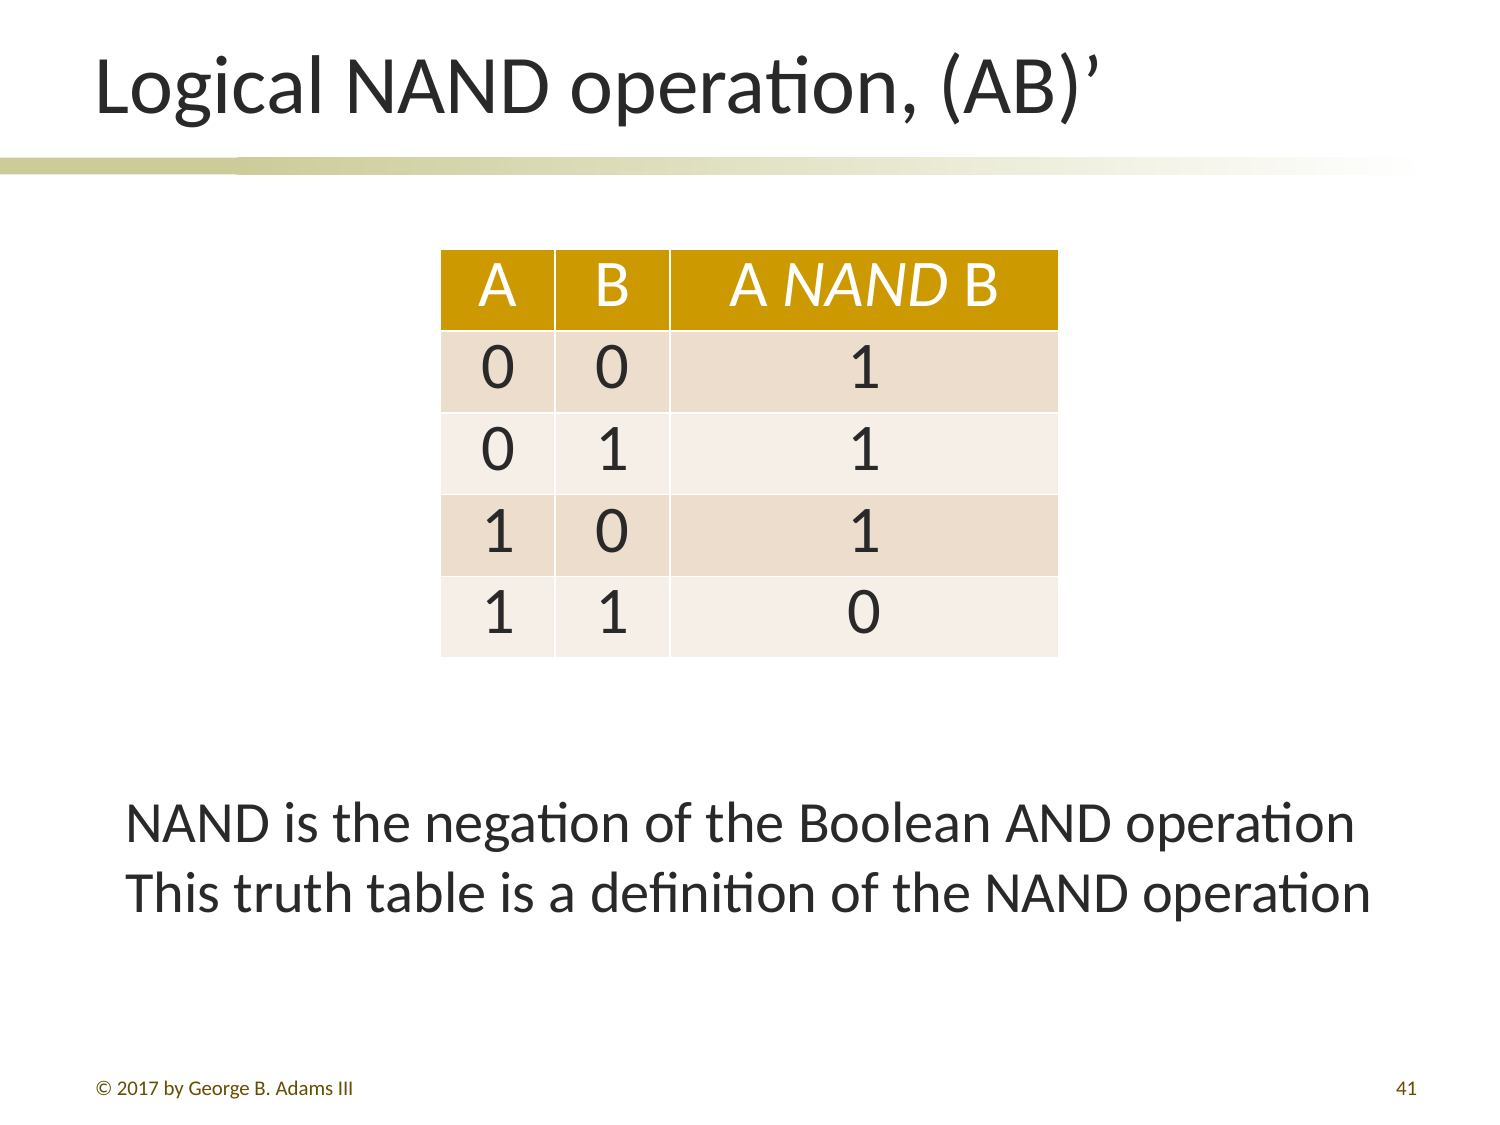

# Logical NAND operation, (AB)’
| A | B | A NAND B |
| --- | --- | --- |
| 0 | 0 | 1 |
| 0 | 1 | 1 |
| 1 | 0 | 1 |
| 1 | 1 | 0 |
NAND is the negation of the Boolean AND operation
This truth table is a definition of the NAND operation
© 2017 by George B. Adams III
41